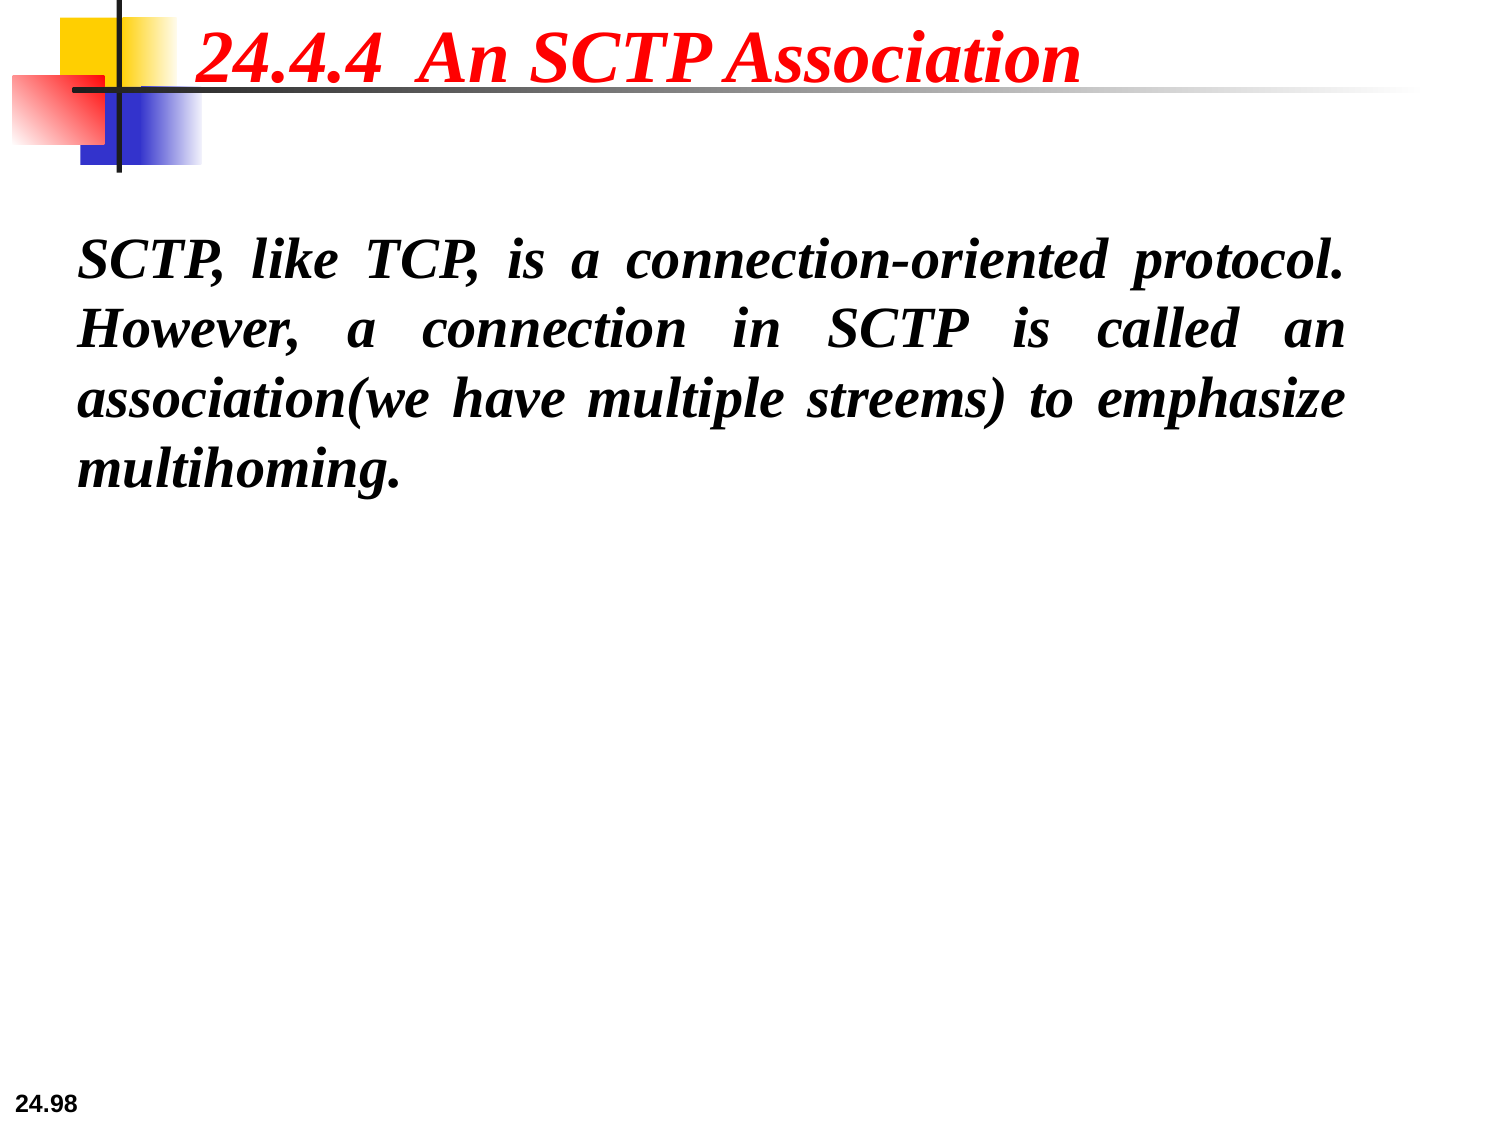

24.4.4  An SCTP Association

SCTP, like TCP, is a connection-oriented protocol. However, a connection in SCTP is called an association(we have multiple streems) to emphasize multihoming.
24.98